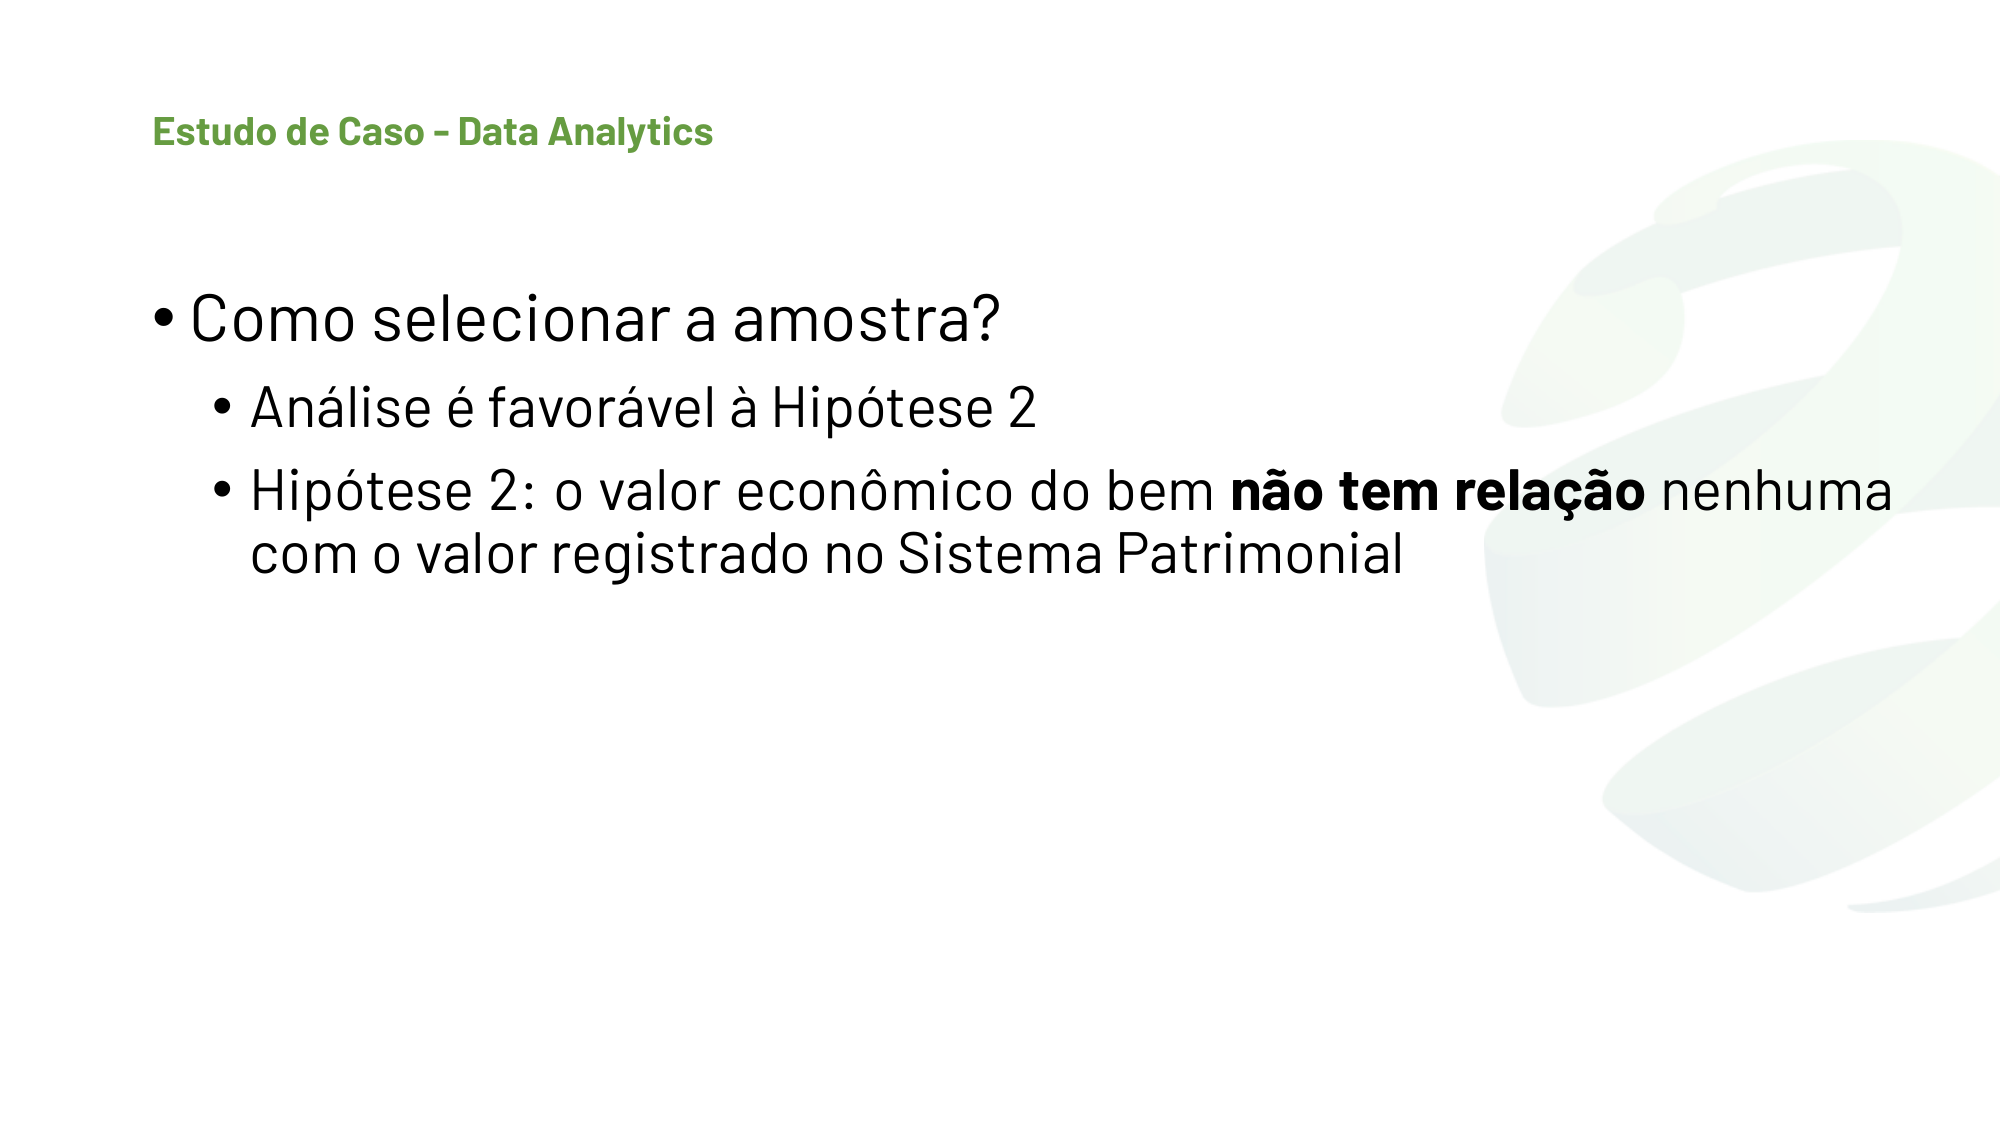

# Estudo de Caso - Data Analytics
Como selecionar a amostra?
Análise é favorável à Hipótese 2
Hipótese 2: o valor econômico do bem não tem relação nenhuma com o valor registrado no Sistema Patrimonial